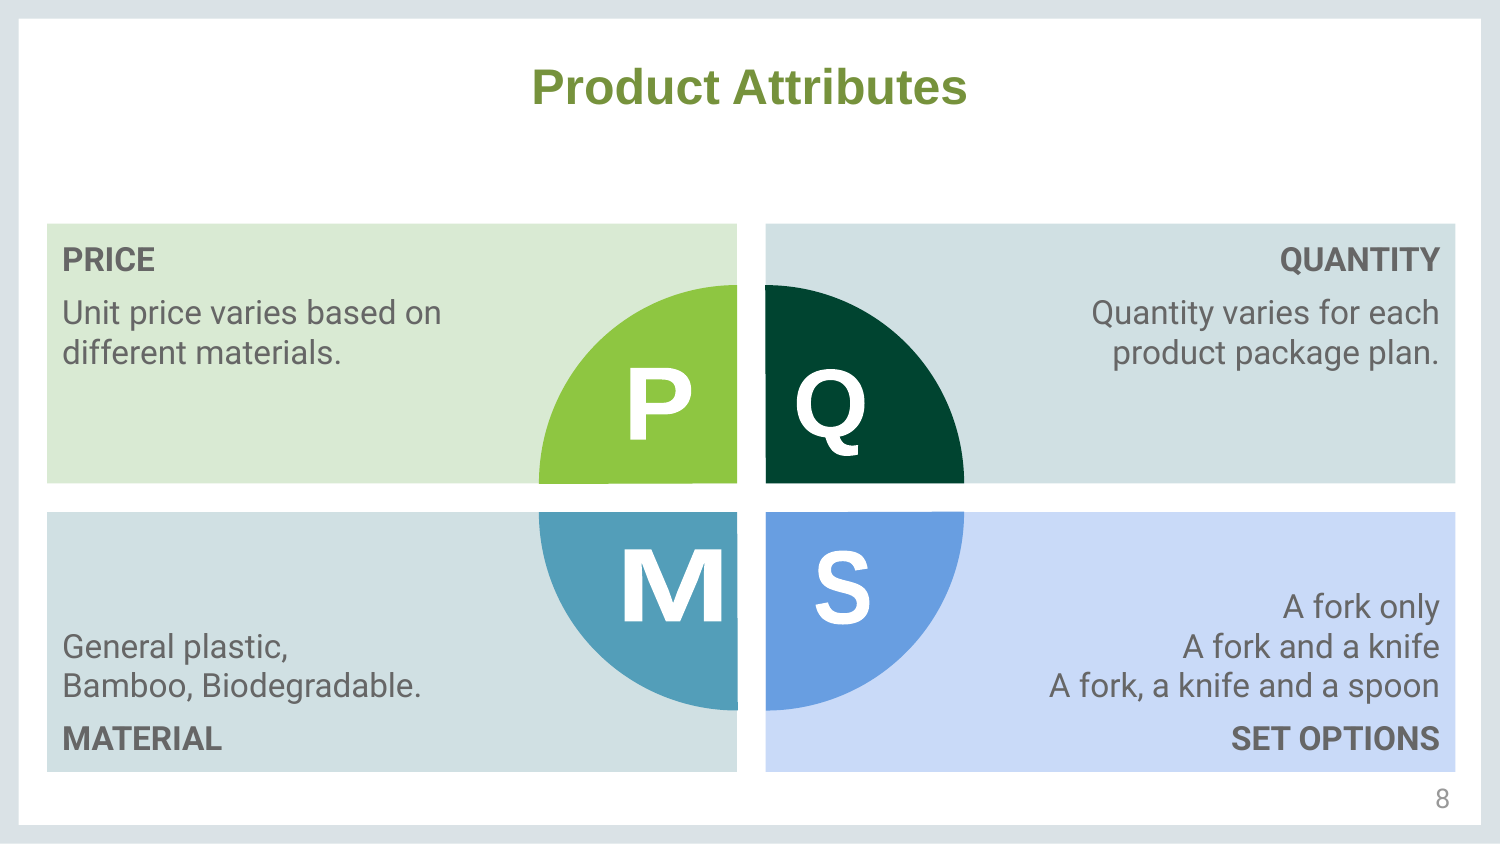

# Product Attributes
PRICE
Unit price varies based on different materials.
QUANTITY
Quantity varies for each product package plan.

P
Q

General plastic,
Bamboo, Biodegradable.
MATERIAL
A fork only
A fork and a knife
A fork, a knife and a spoon
SET OPTIONS
M
S
8